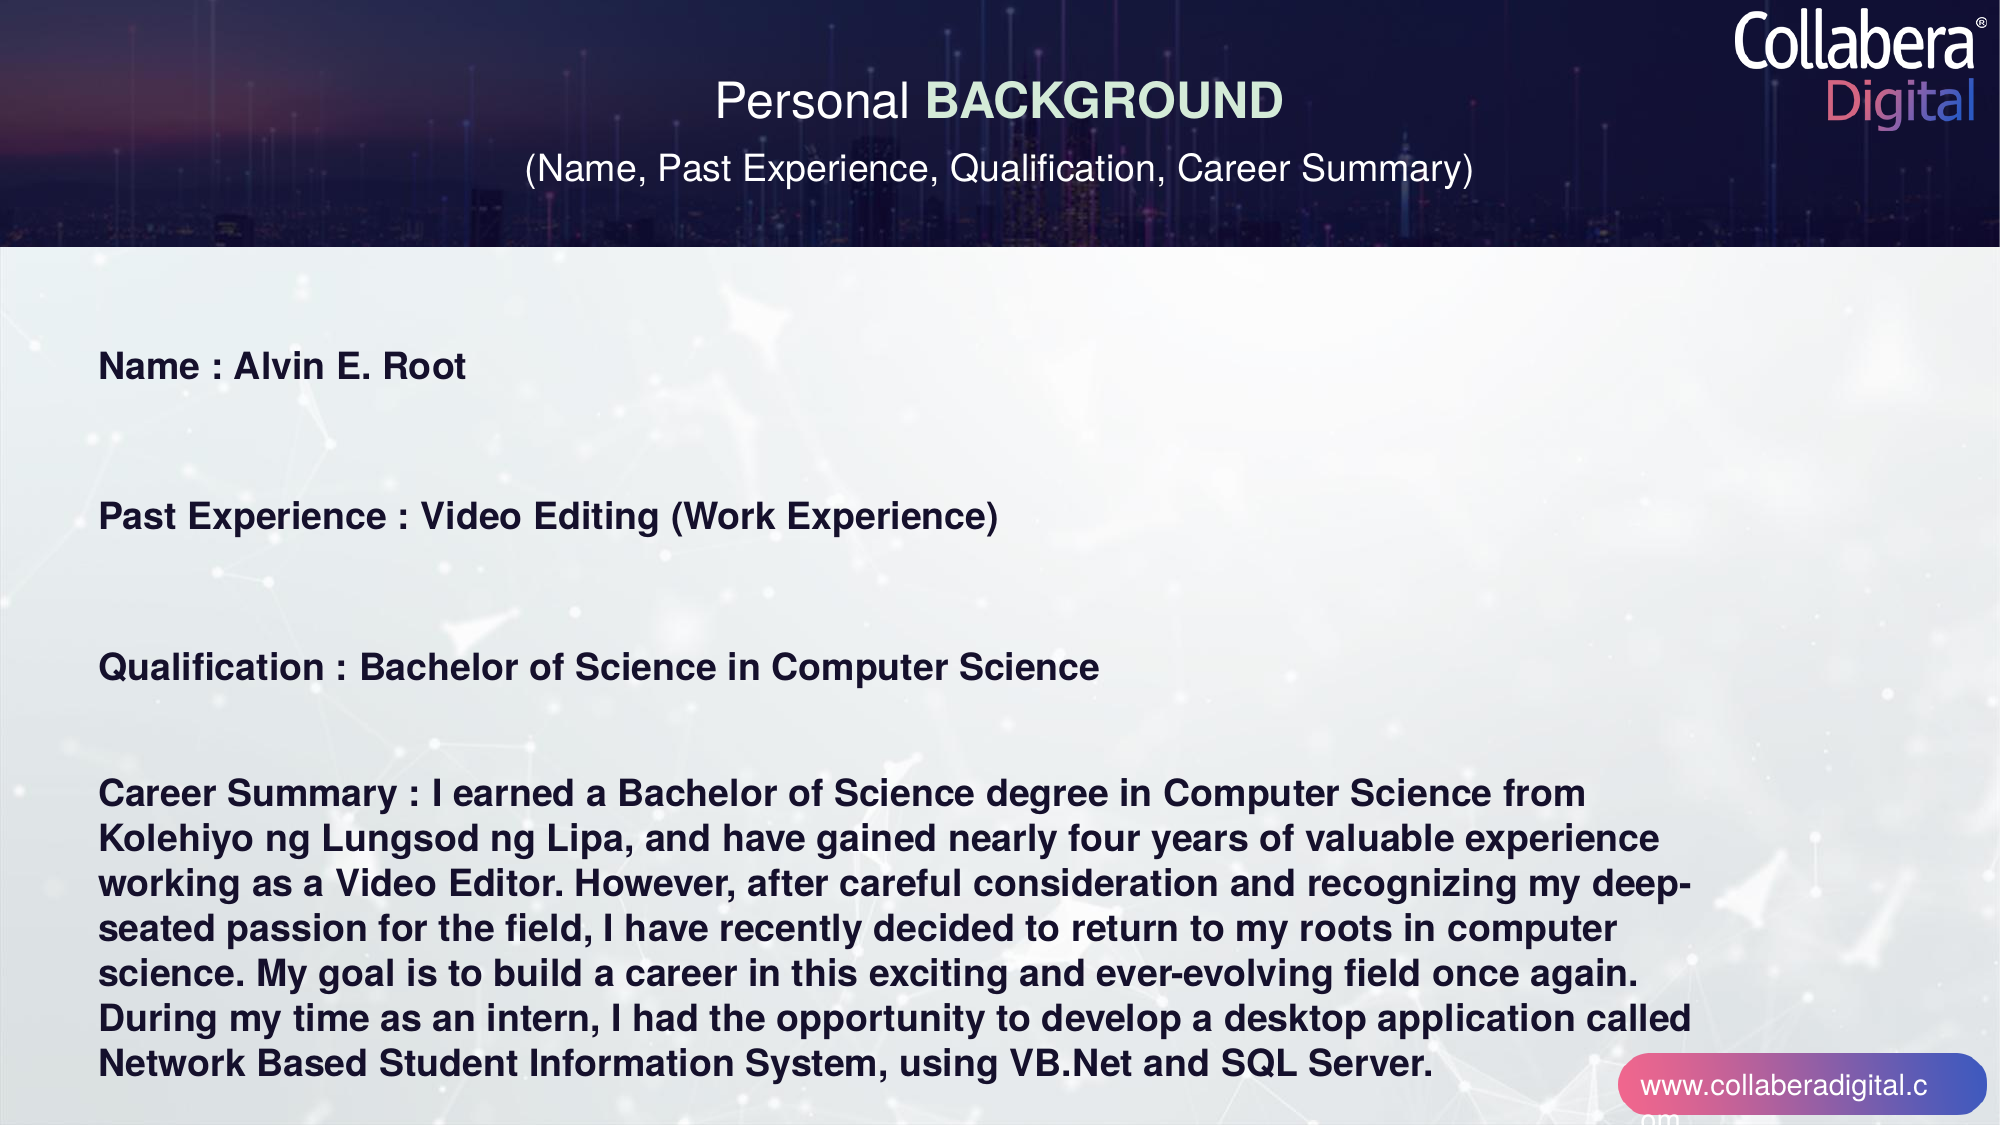

Personal BACKGROUND
(Name, Past Experience, Qualification, Career Summary)
Name : Alvin E. Root
Past Experience : Video Editing (Work Experience)
Qualification : Bachelor of Science in Computer Science
Career Summary : I earned a Bachelor of Science degree in Computer Science from Kolehiyo ng Lungsod ng Lipa, and have gained nearly four years of valuable experience working as a Video Editor. However, after careful consideration and recognizing my deep-seated passion for the field, I have recently decided to return to my roots in computer science. My goal is to build a career in this exciting and ever-evolving field once again. During my time as an intern, I had the opportunity to develop a desktop application called Network Based Student Information System, using VB.Net and SQL Server.